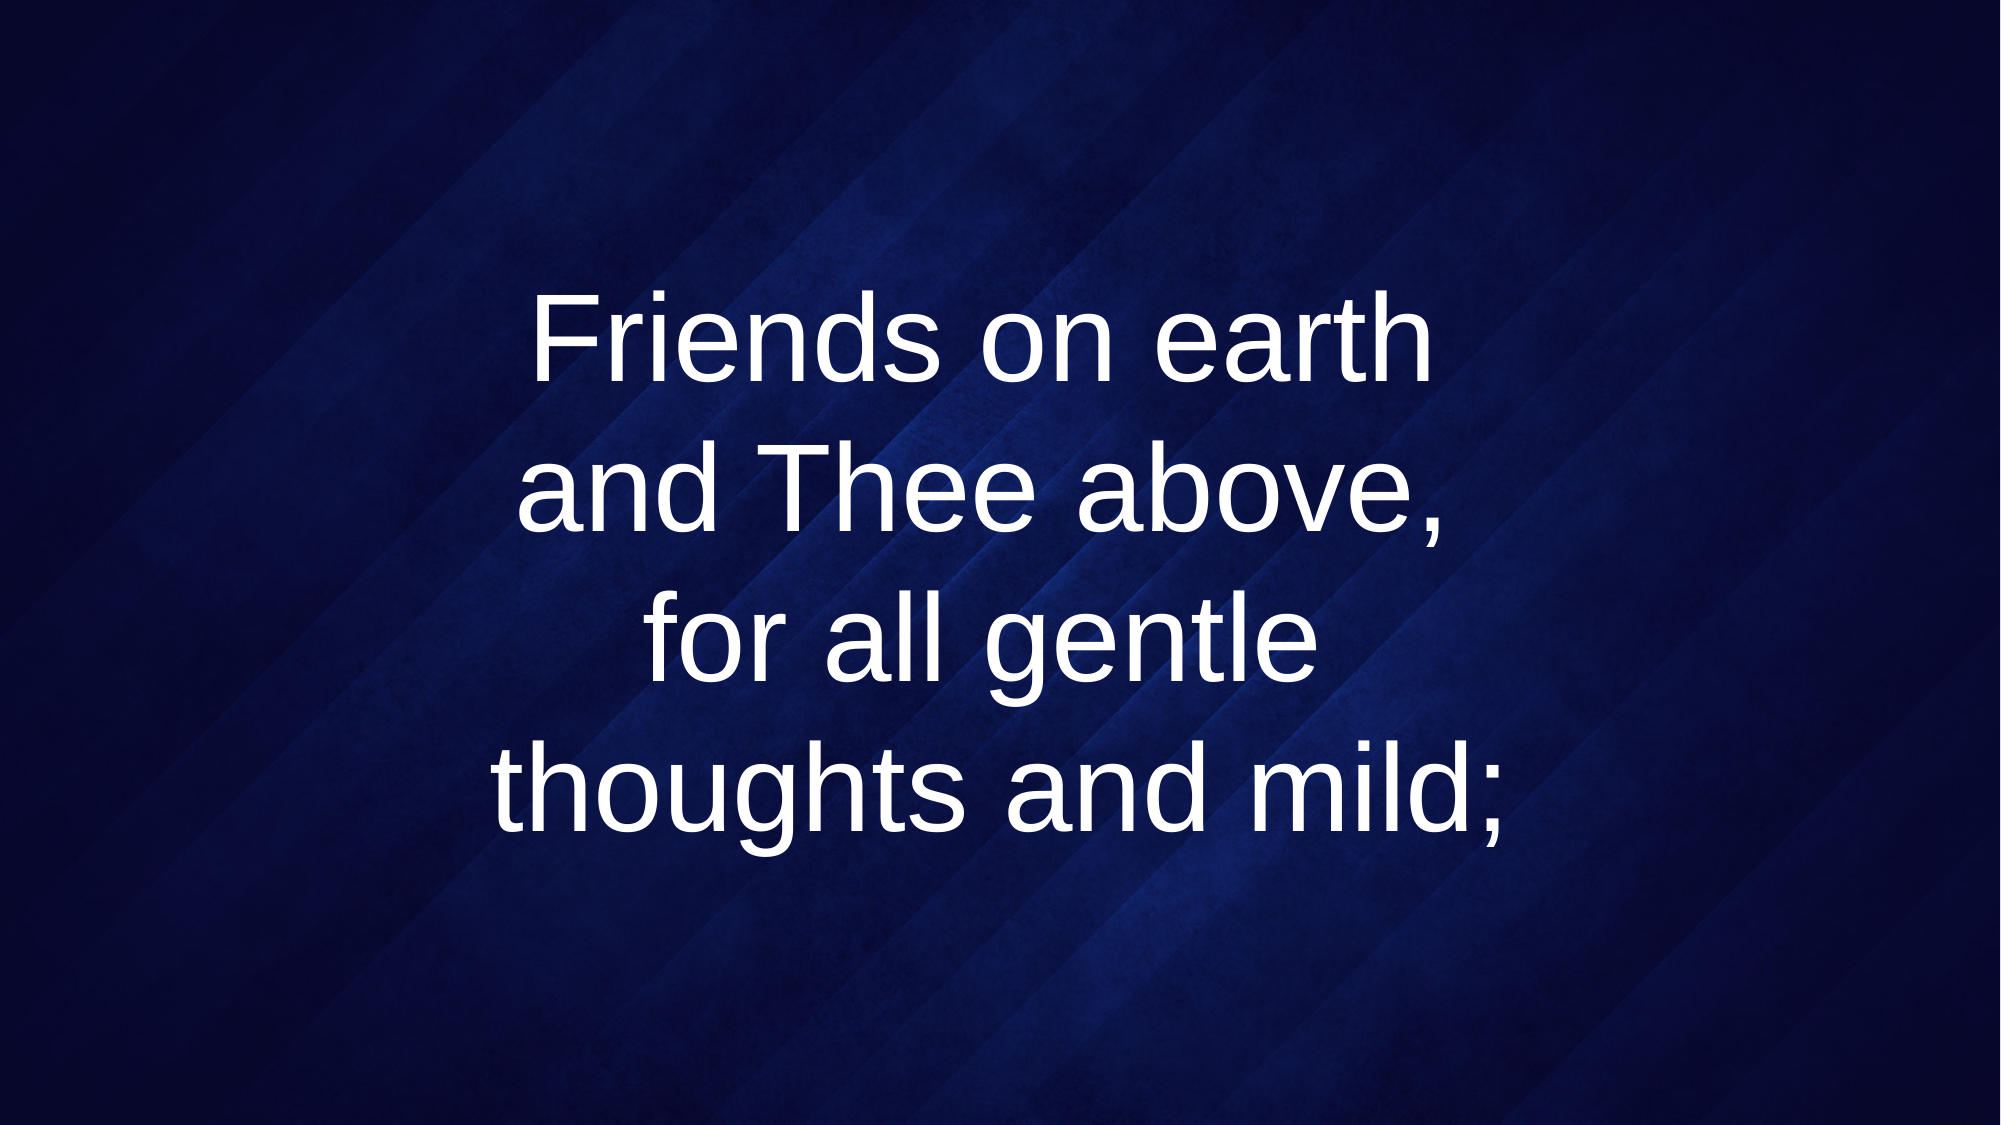

# Friends on earth and Thee above, for all gentle thoughts and mild;